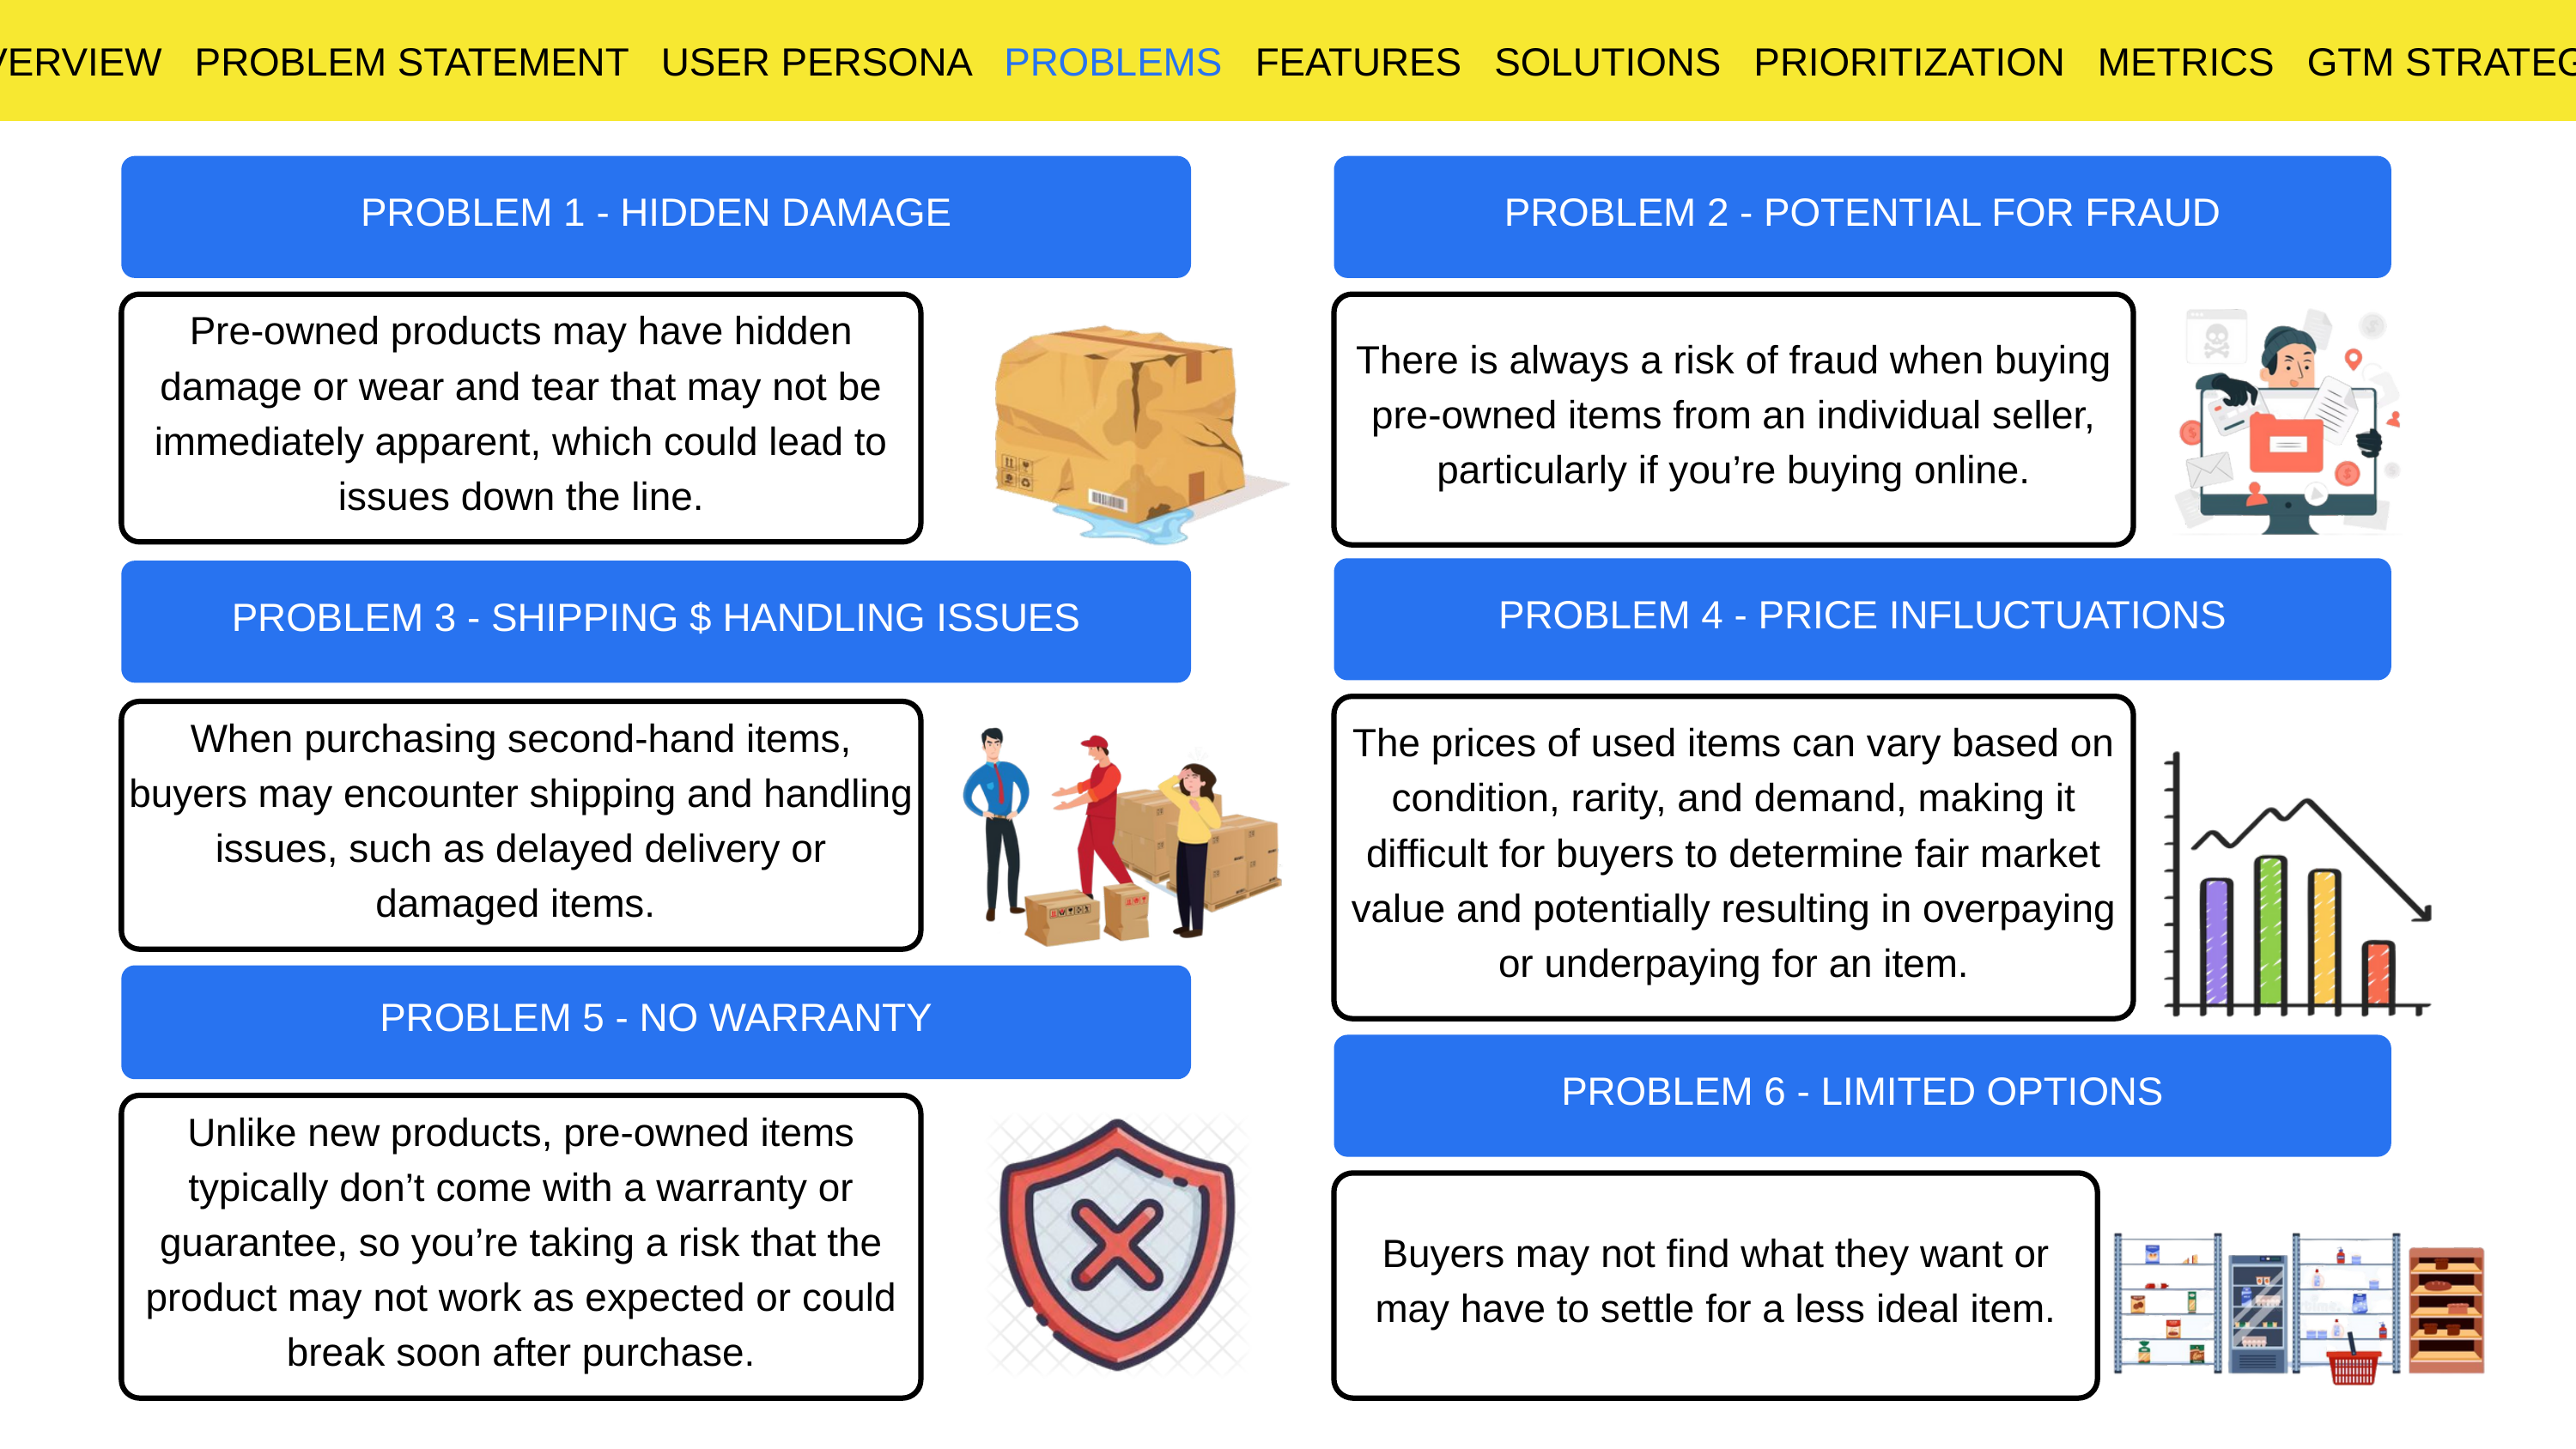

OVERVIEW   PROBLEM STATEMENT   USER PERSONA   PROBLEMS   FEATURES   SOLUTIONS   PRIORITIZATION   METRICS   GTM STRATEGY

PROBLEM 1 - HIDDEN DAMAGE

Pre-owned products may have hidden damage or wear and tear that may not be immediately apparent, which could lead to issues down the line.

PROBLEM 3 - SHIPPING $ HANDLING ISSUES

When purchasing second-hand items, buyers may encounter shipping and handling issues, such as delayed delivery or damaged items.

PROBLEM 5 - NO WARRANTY

Unlike new products, pre-owned items typically don’t come with a warranty or guarantee, so you’re taking a risk that the product may not work as expected or could break soon after purchase.

PROBLEM 2 - POTENTIAL FOR FRAUD

There is always a risk of fraud when buying pre-owned items from an individual seller, particularly if you’re buying online.

PROBLEM 4 - PRICE INFLUCTUATIONS

The prices of used items can vary based on condition, rarity, and demand, making it difficult for buyers to determine fair market value and potentially resulting in overpaying or underpaying for an item.

PROBLEM 6 - LIMITED OPTIONS

Buyers may not find what they want or may have to settle for a less ideal item.